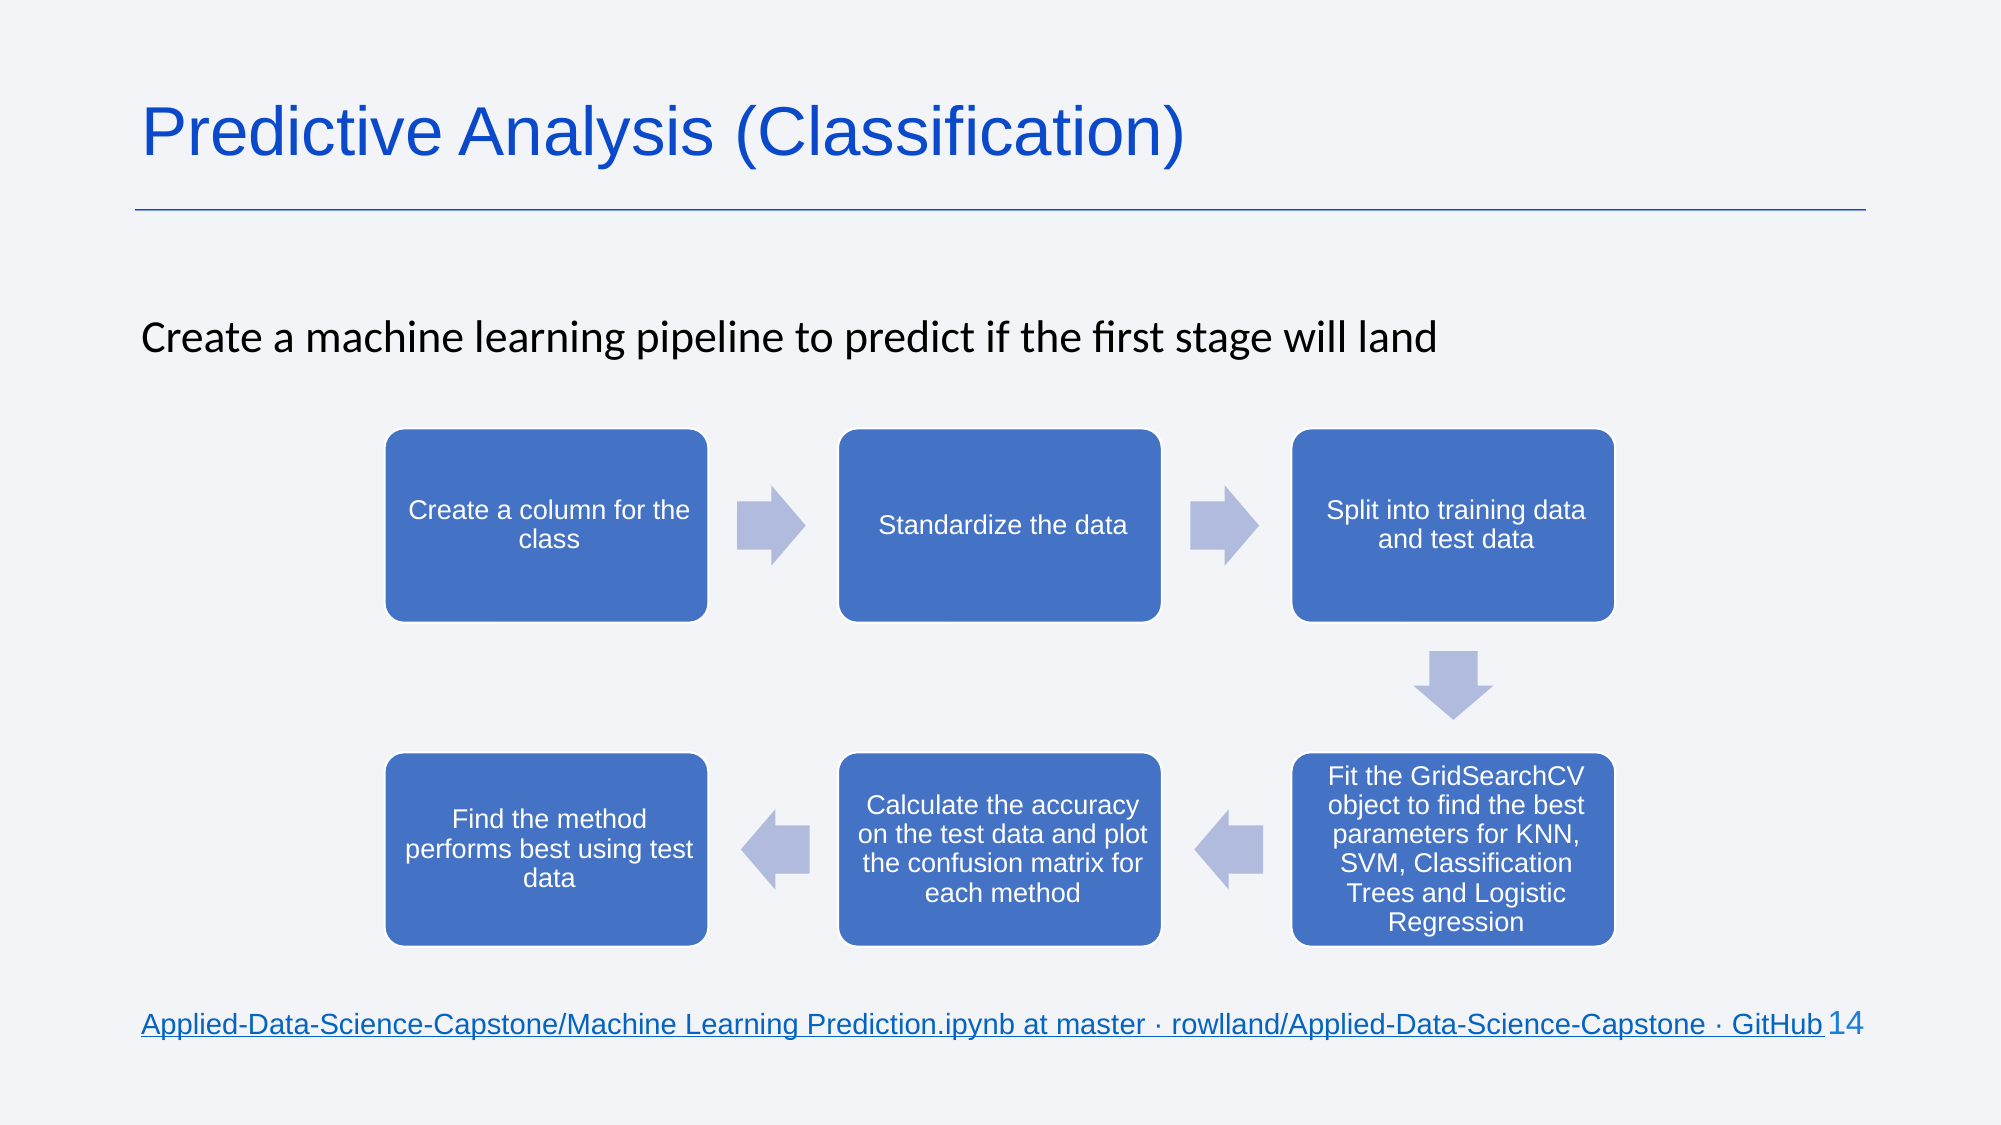

Predictive Analysis (Classification)
Create a machine learning pipeline to predict if the first stage will land

Create a column for the class

Standardize the data

Split into training data and test data

Fit the GridSearchCV object to find the best parameters for KNN, SVM, Classification Trees and Logistic Regression

Calculate the accuracy on the test data and plot the confusion matrix for each method

Find the method performs best using test data
14
Applied-Data-Science-Capstone/Machine Learning Prediction.ipynb at master · rowlland/Applied-Data-Science-Capstone · GitHub